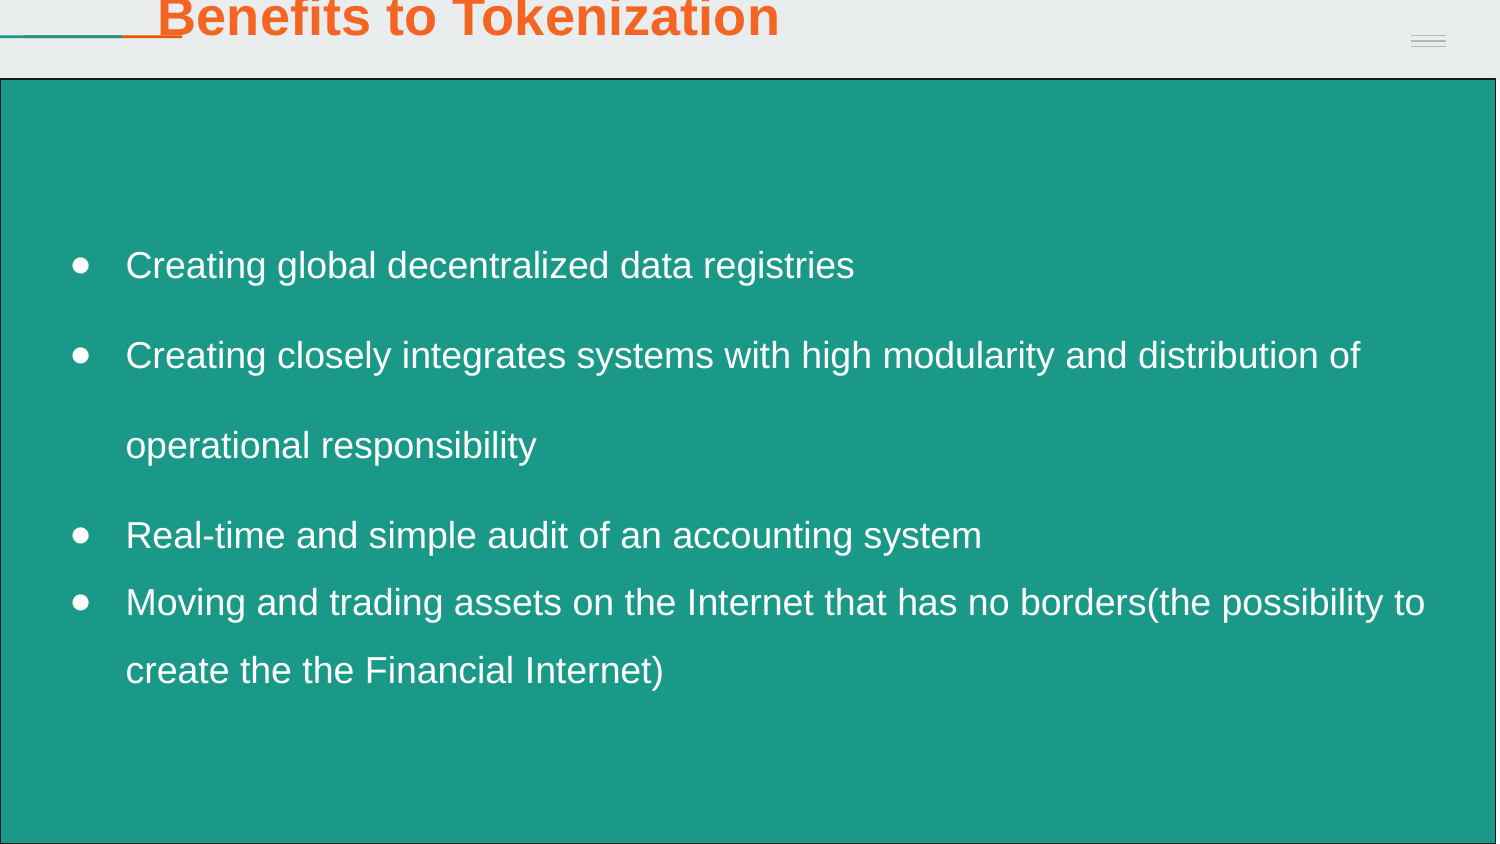

# Benefits to Tokenization

Creating global decentralized data registries
Creating closely integrates systems with high modularity and distribution of operational responsibility
Real-time and simple audit of an accounting system
Moving and trading assets on the Internet that has no borders(the possibility to create the the Financial Internet)